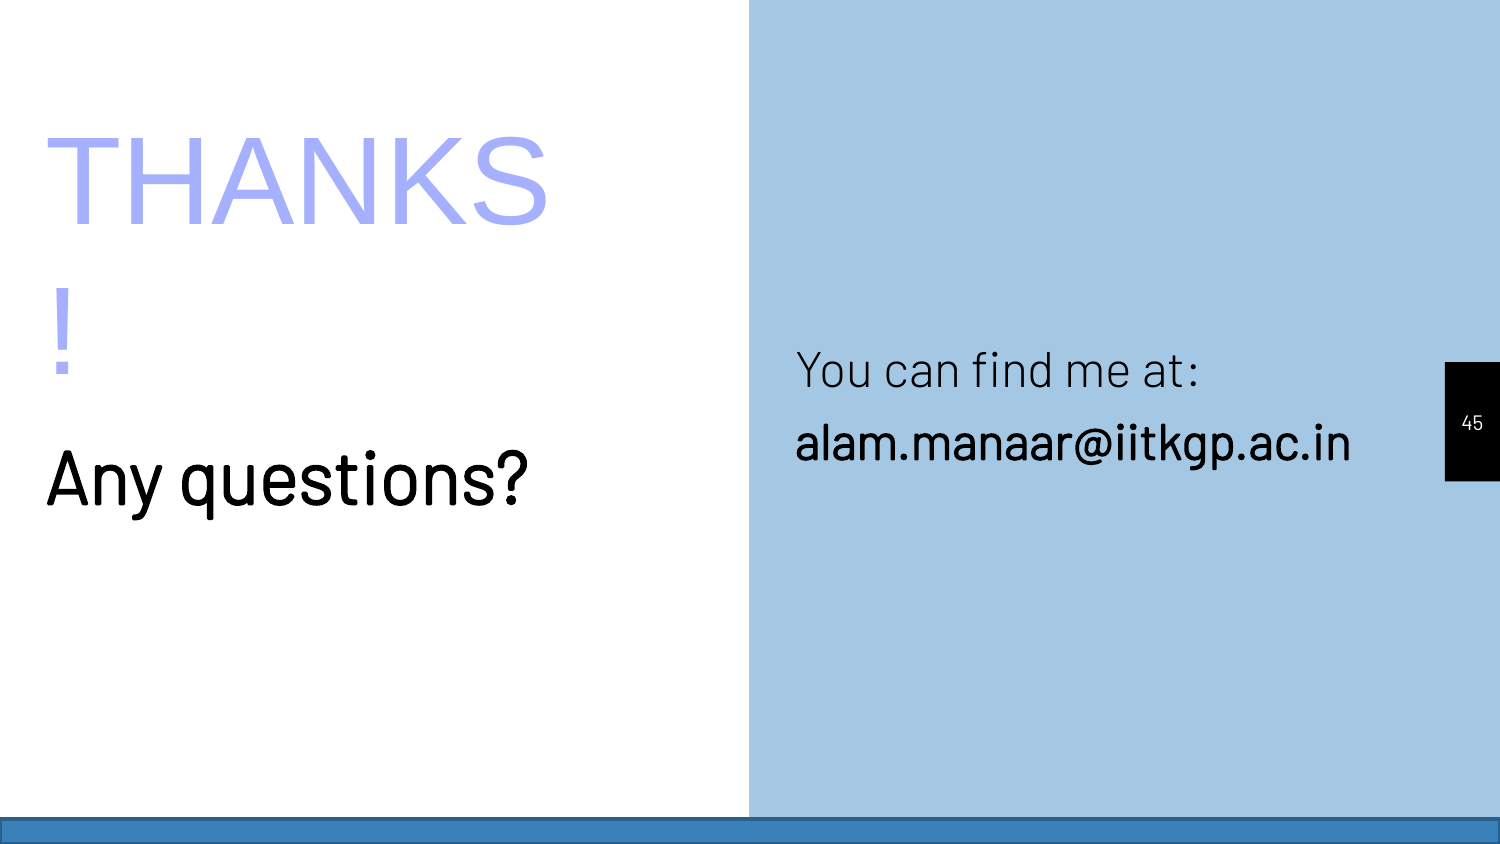

THANKS!
You can find me at:
alam.manaar@iitkgp.ac.in
45
Any questions?